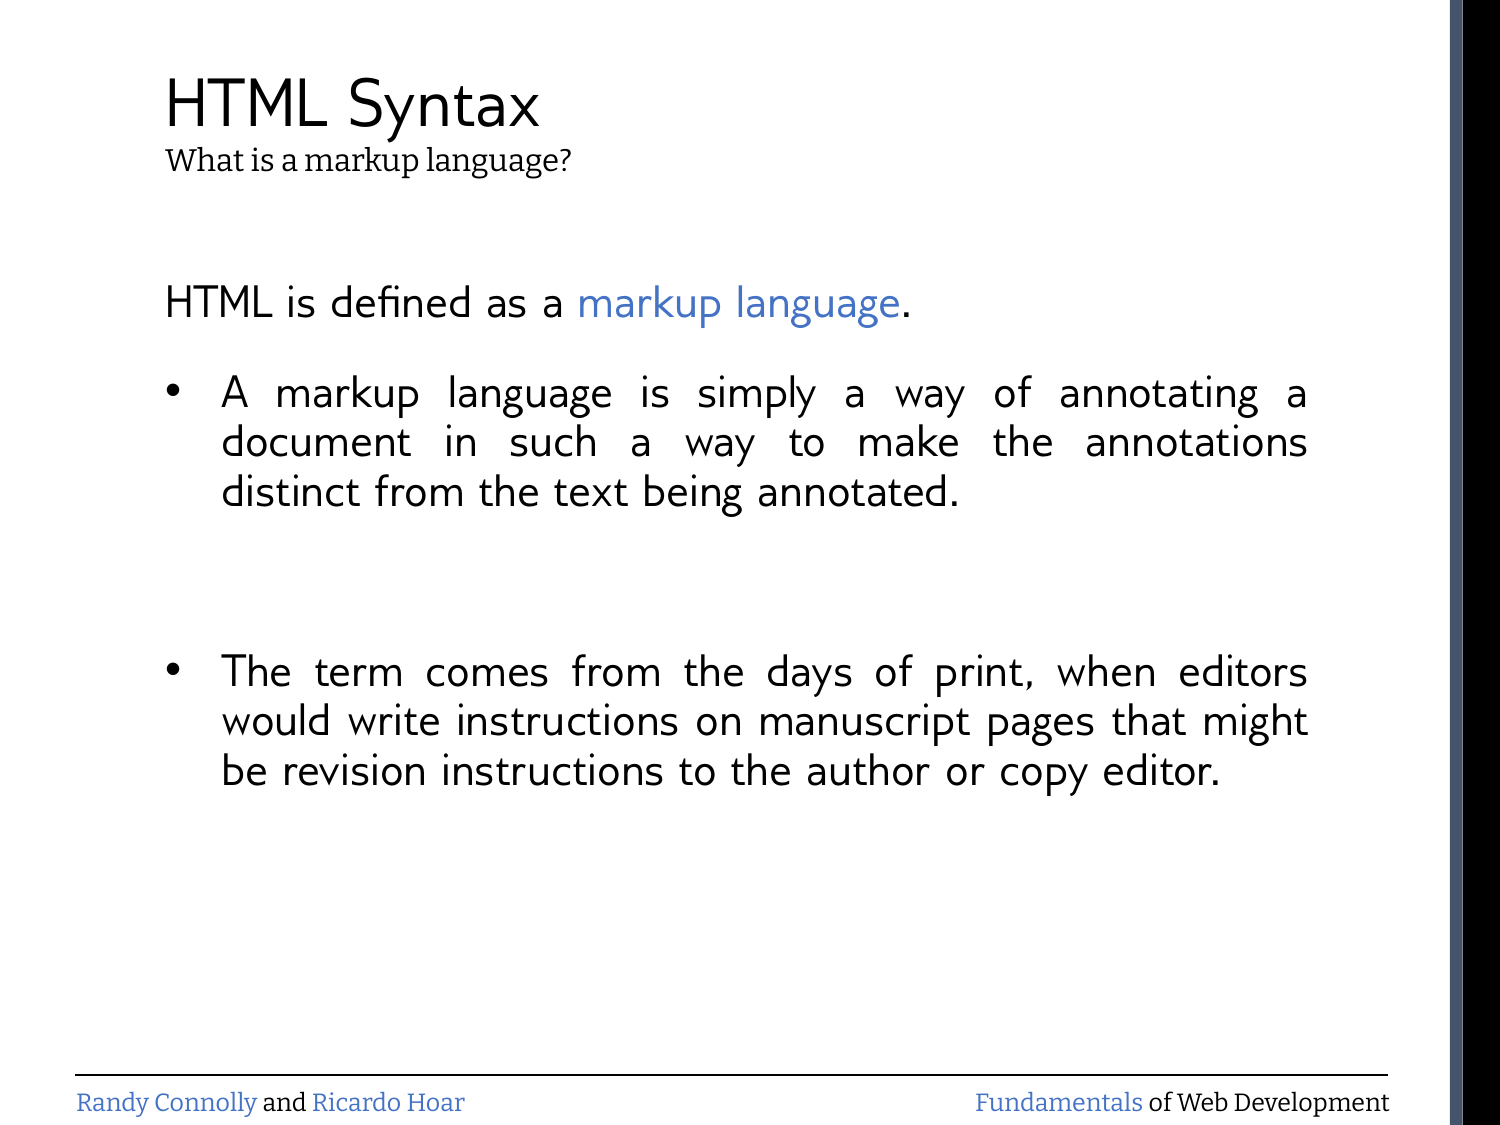

# HTML Syntax
What is a markup language?
HTML is defined as a markup language.
A markup language is simply a way of annotating a document in such a way to make the annotations distinct from the text being annotated.

The term comes from the days of print, when editors would write instructions on manuscript pages that might be revision instructions to the author or copy editor.